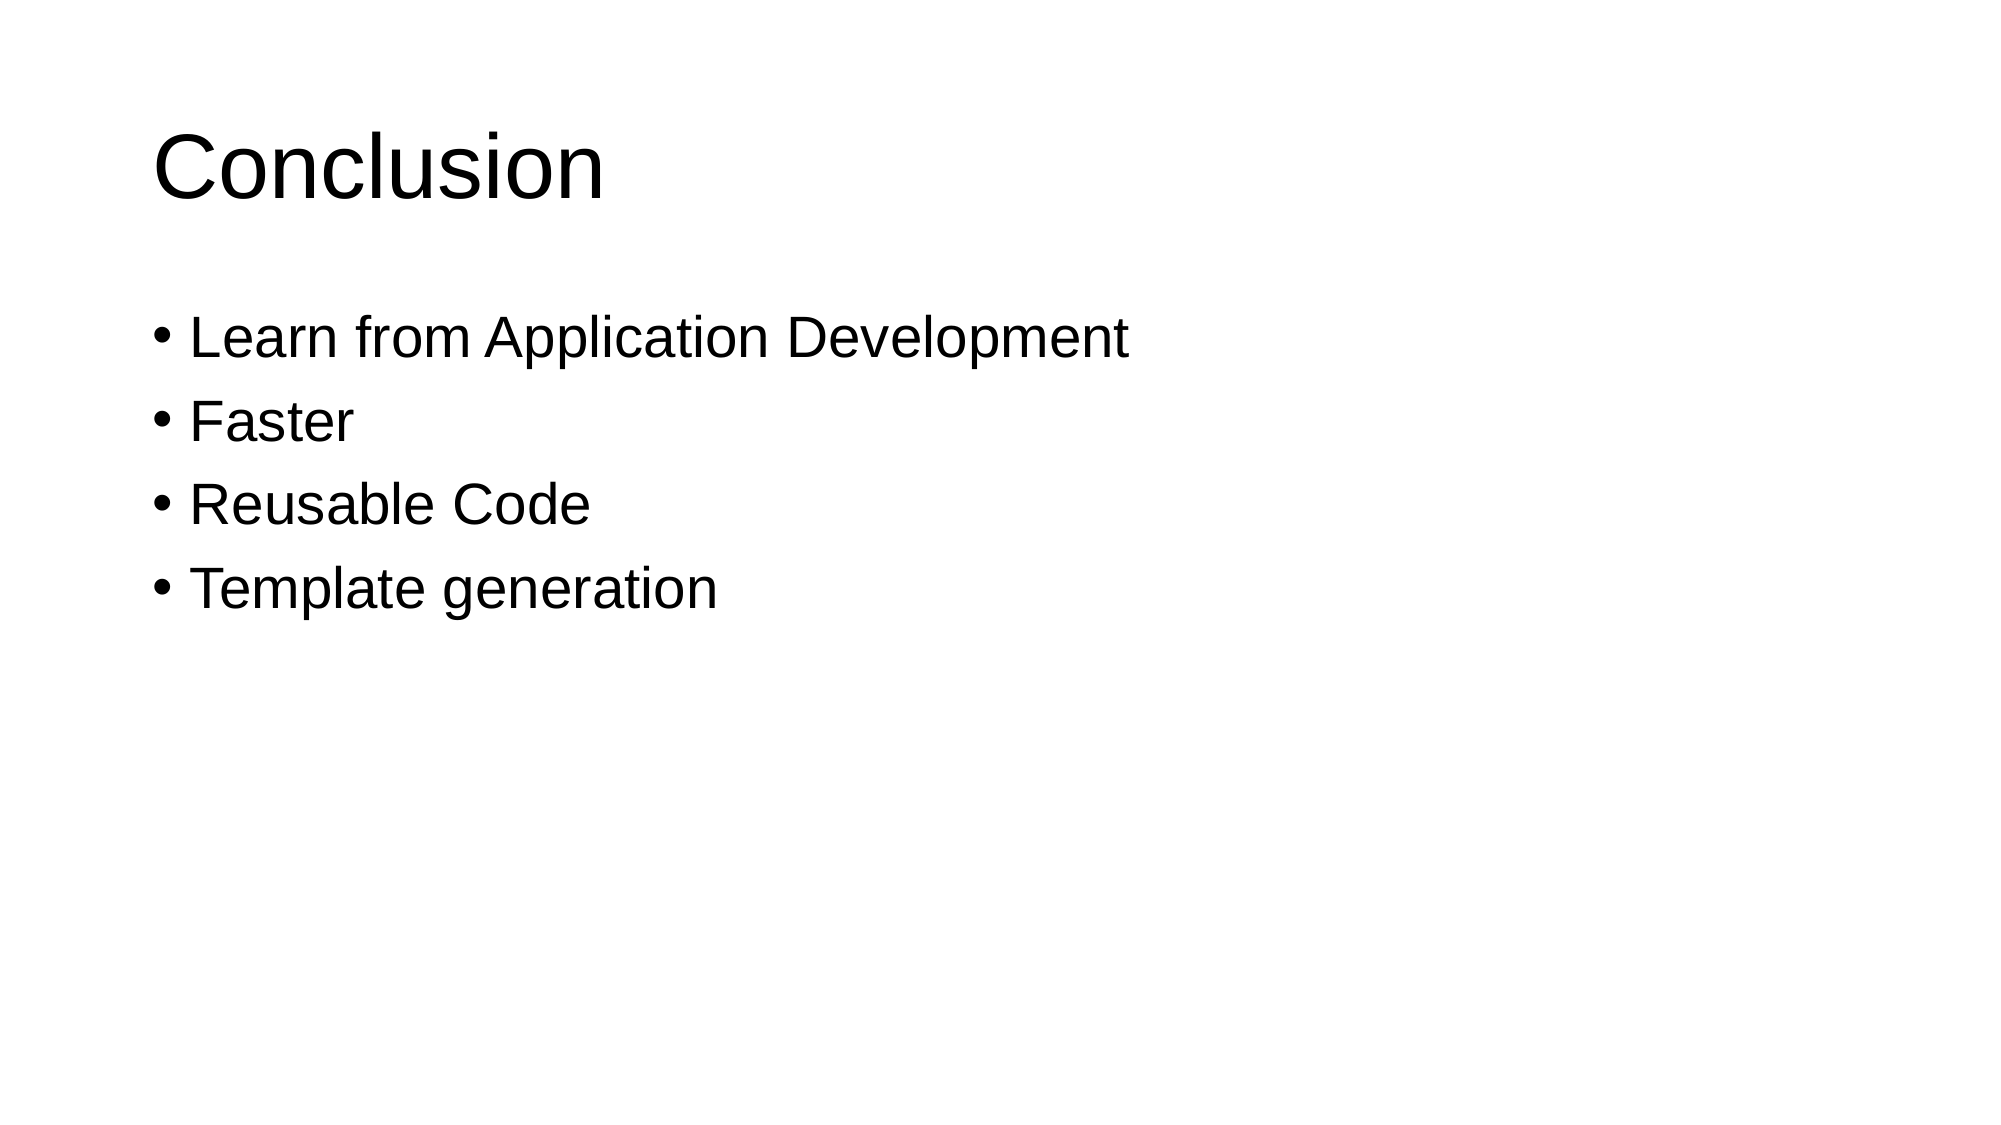

# Conclusion
Learn from Application Development
Faster
Reusable Code
Template generation